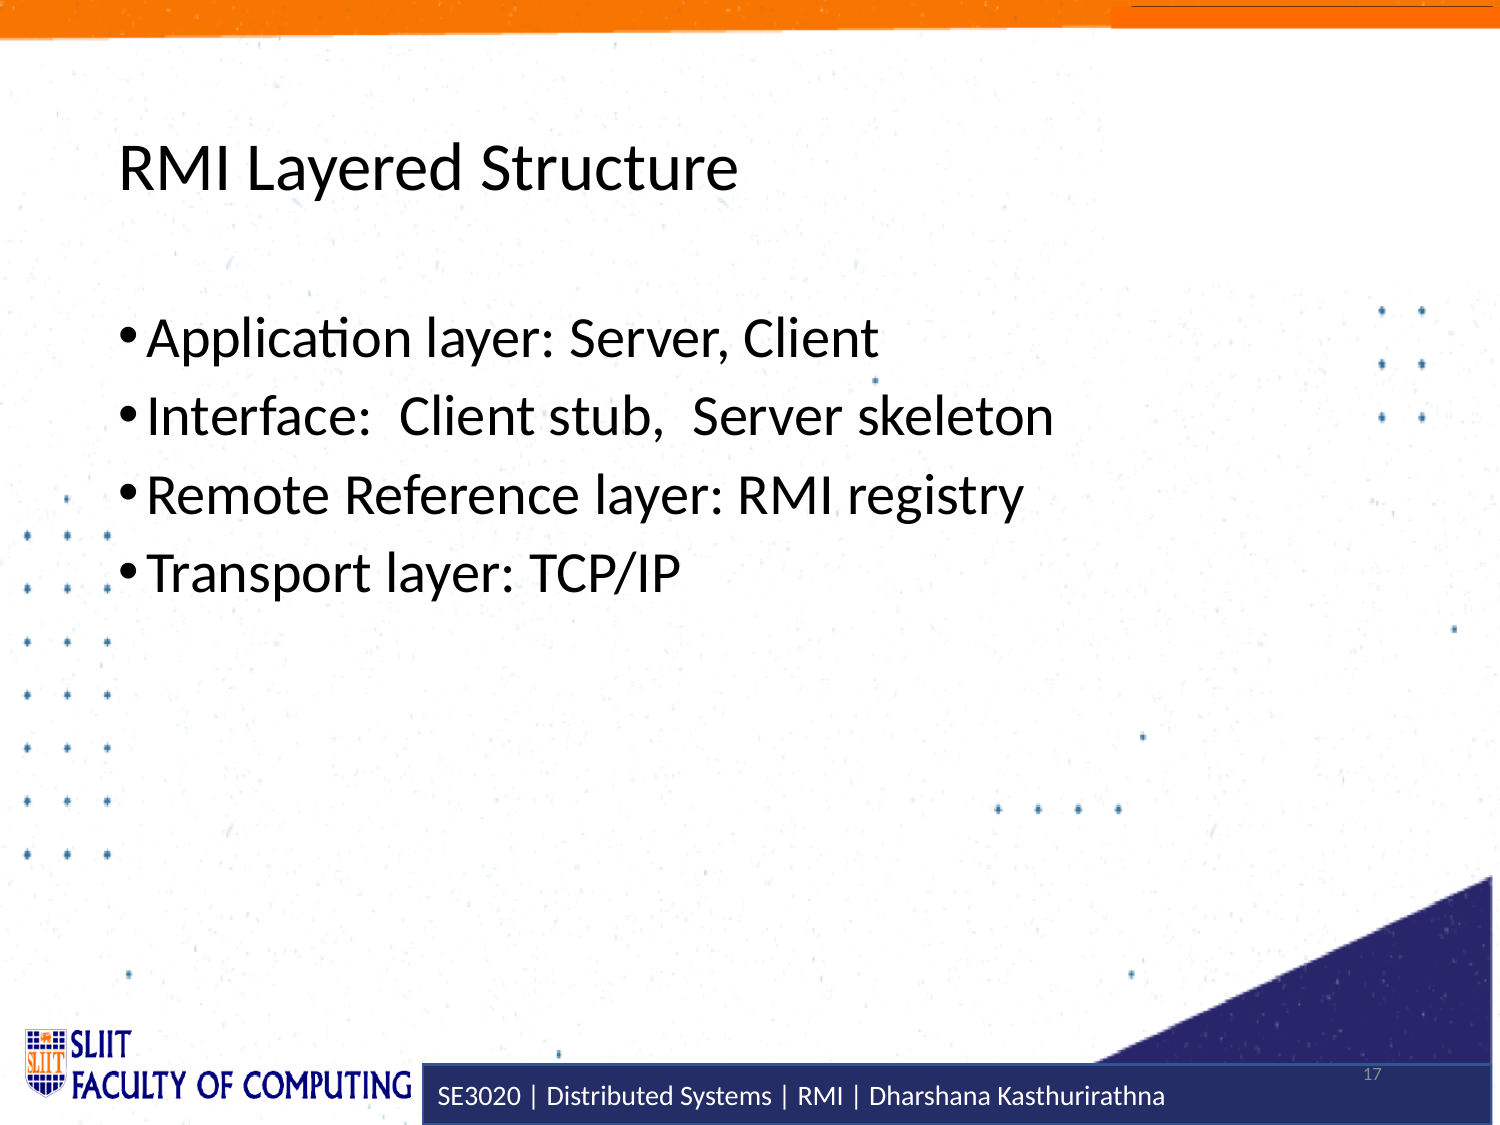

# RMI Layered Structure
Application layer: Server, Client
Interface:  Client stub,  Server skeleton
Remote Reference layer: RMI registry
Transport layer: TCP/IP

17